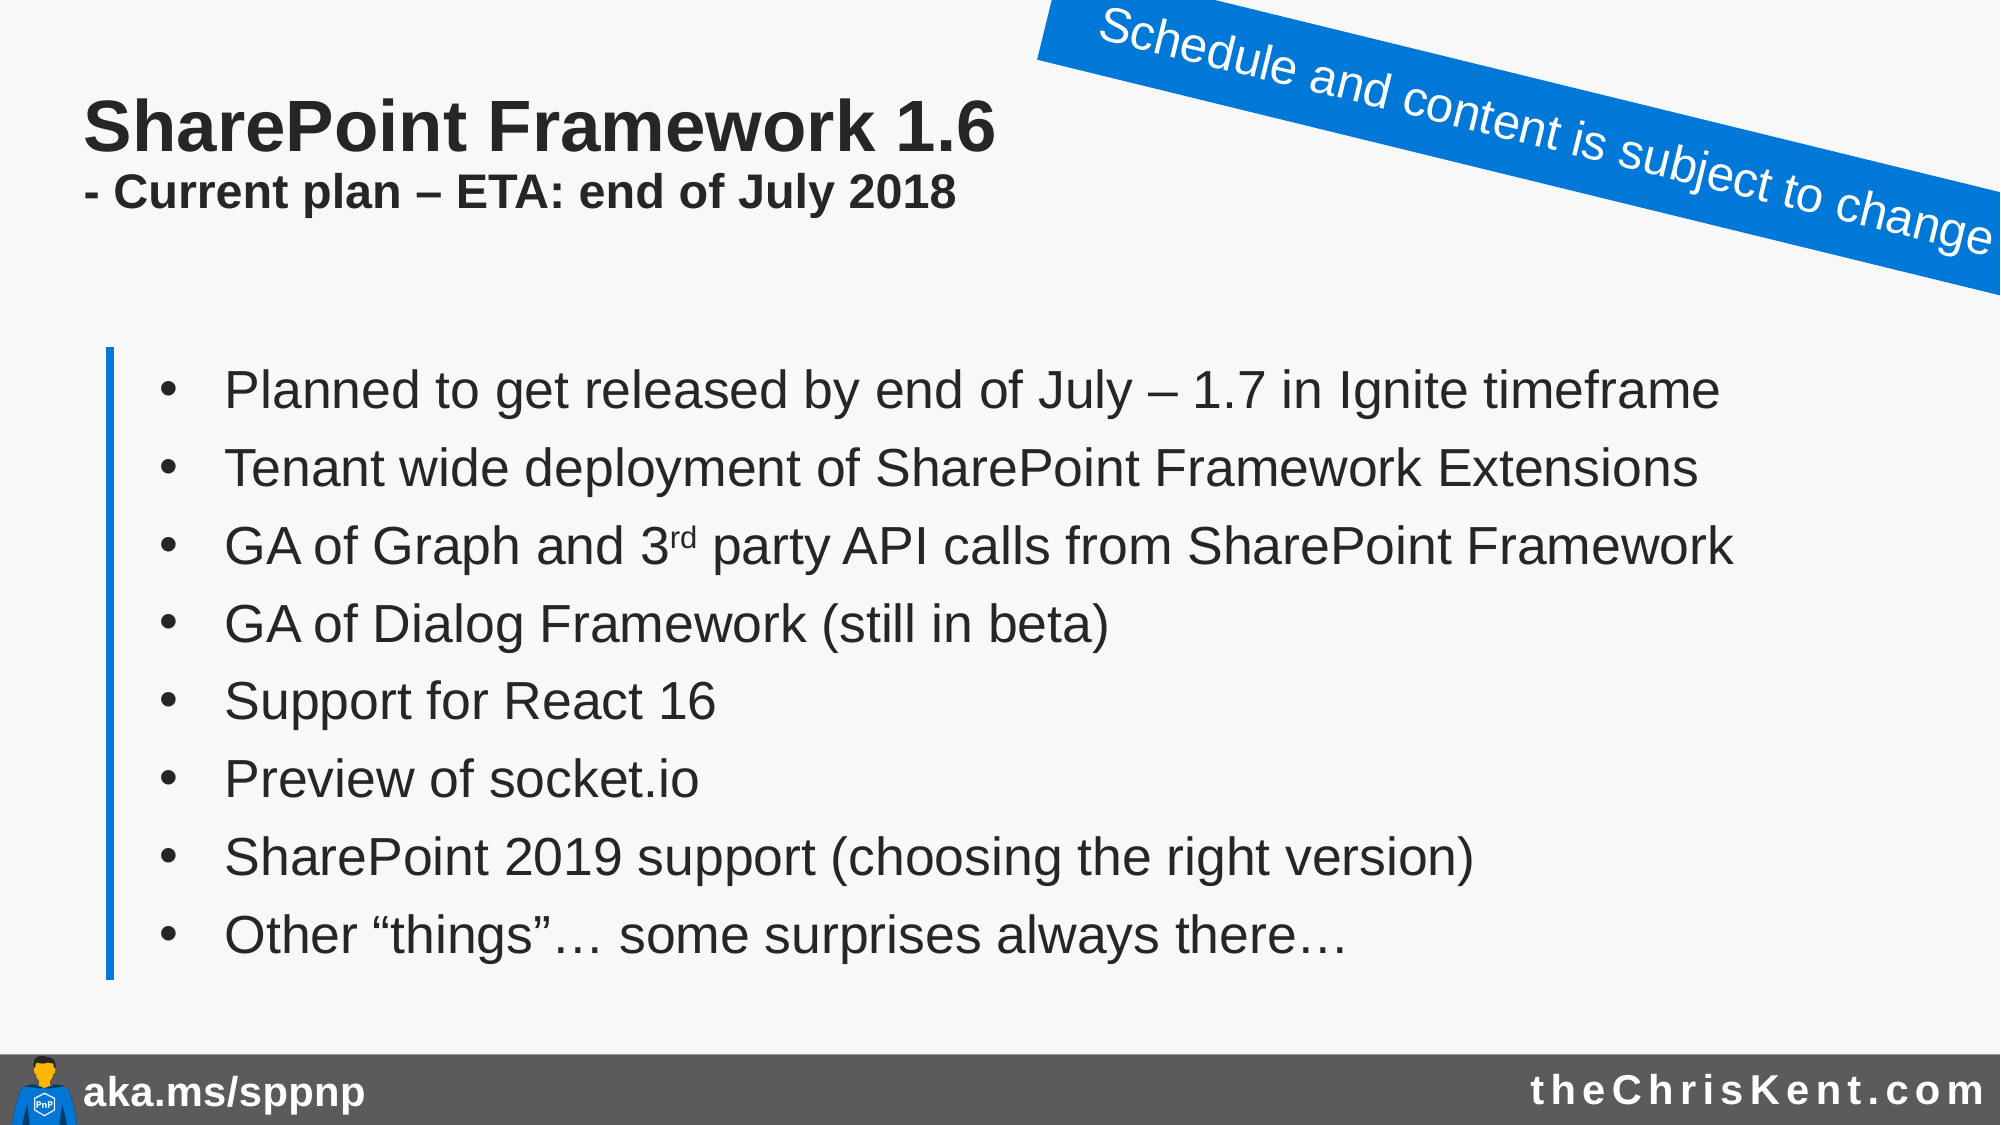

# SharePoint Framework 1.6 - Current plan – ETA: end of July 2018
Schedule and content is subject to change

Planned to get released by end of July – 1.7 in Ignite timeframe
Tenant wide deployment of SharePoint Framework Extensions
GA of Graph and 3rd party API calls from SharePoint Framework
GA of Dialog Framework (still in beta)
Support for React 16
Preview of socket.io
SharePoint 2019 support (choosing the right version)
Other “things”… some surprises always there…